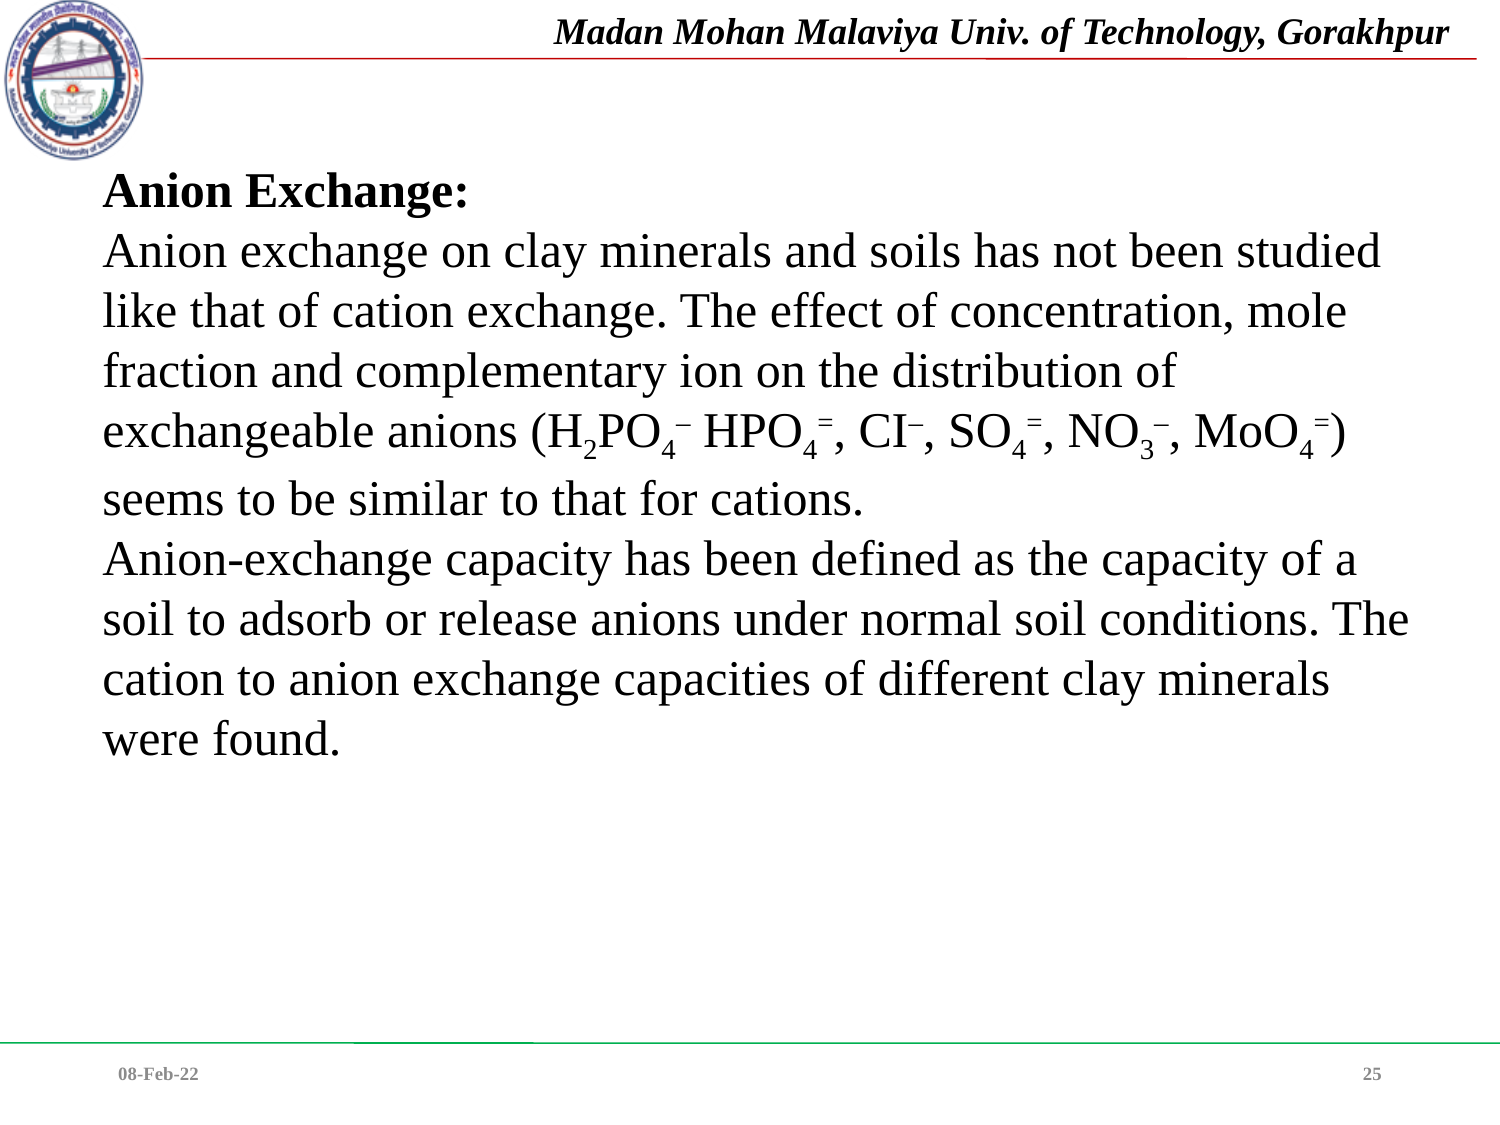

Anion Exchange:
Anion exchange on clay minerals and soils has not been studied like that of cation exchange. The effect of concentration, mole fraction and complementary ion on the distribution of exchangeable anions (H2PO4– HPO4=, CI–, SO4=, NO3–, MoO4=) seems to be similar to that for cations.
Anion-exchange capacity has been defined as the capacity of a soil to adsorb or release anions under normal soil conditions. The cation to anion exchange capacities of different clay minerals were found.
08-Feb-22

25